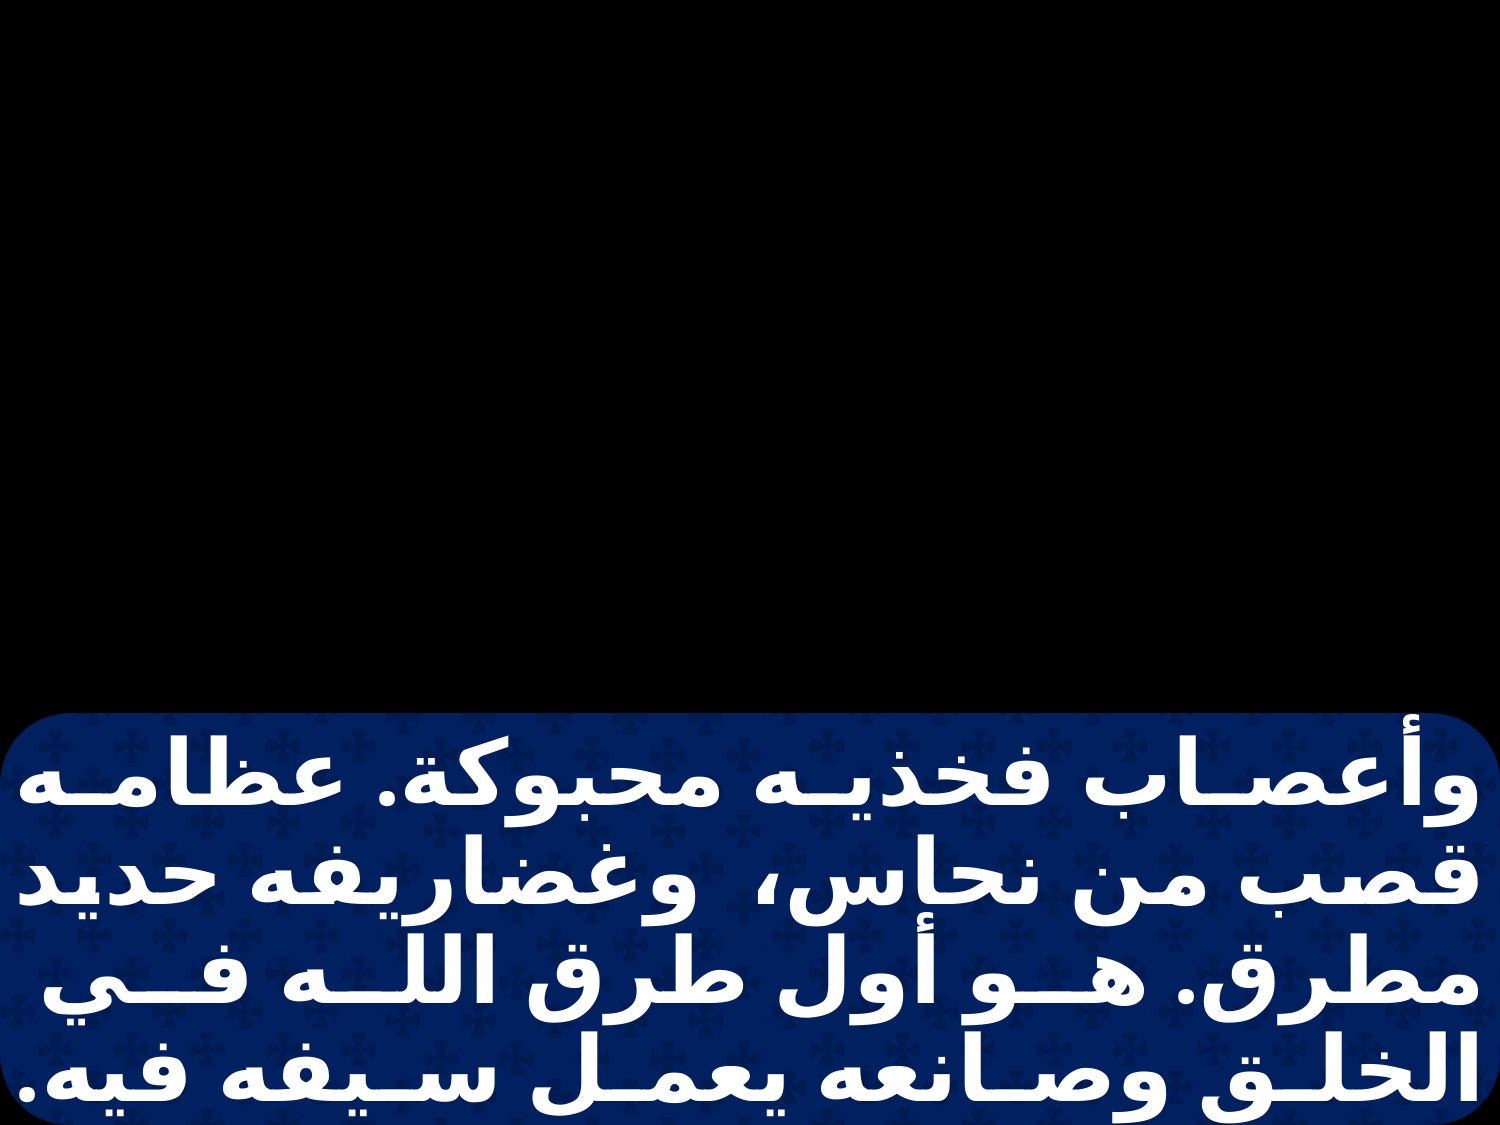

وأعصاب فخذيه محبوكة. عظامه قصب من نحاس،  وغضاريفه حديد مطرق. هو أول طرق الله في  الخلق وصانعه يعمل سيفه فيه. فالجبال تخرج له  المرعى، وحوله تلعب جميع وحوش الصحراء.